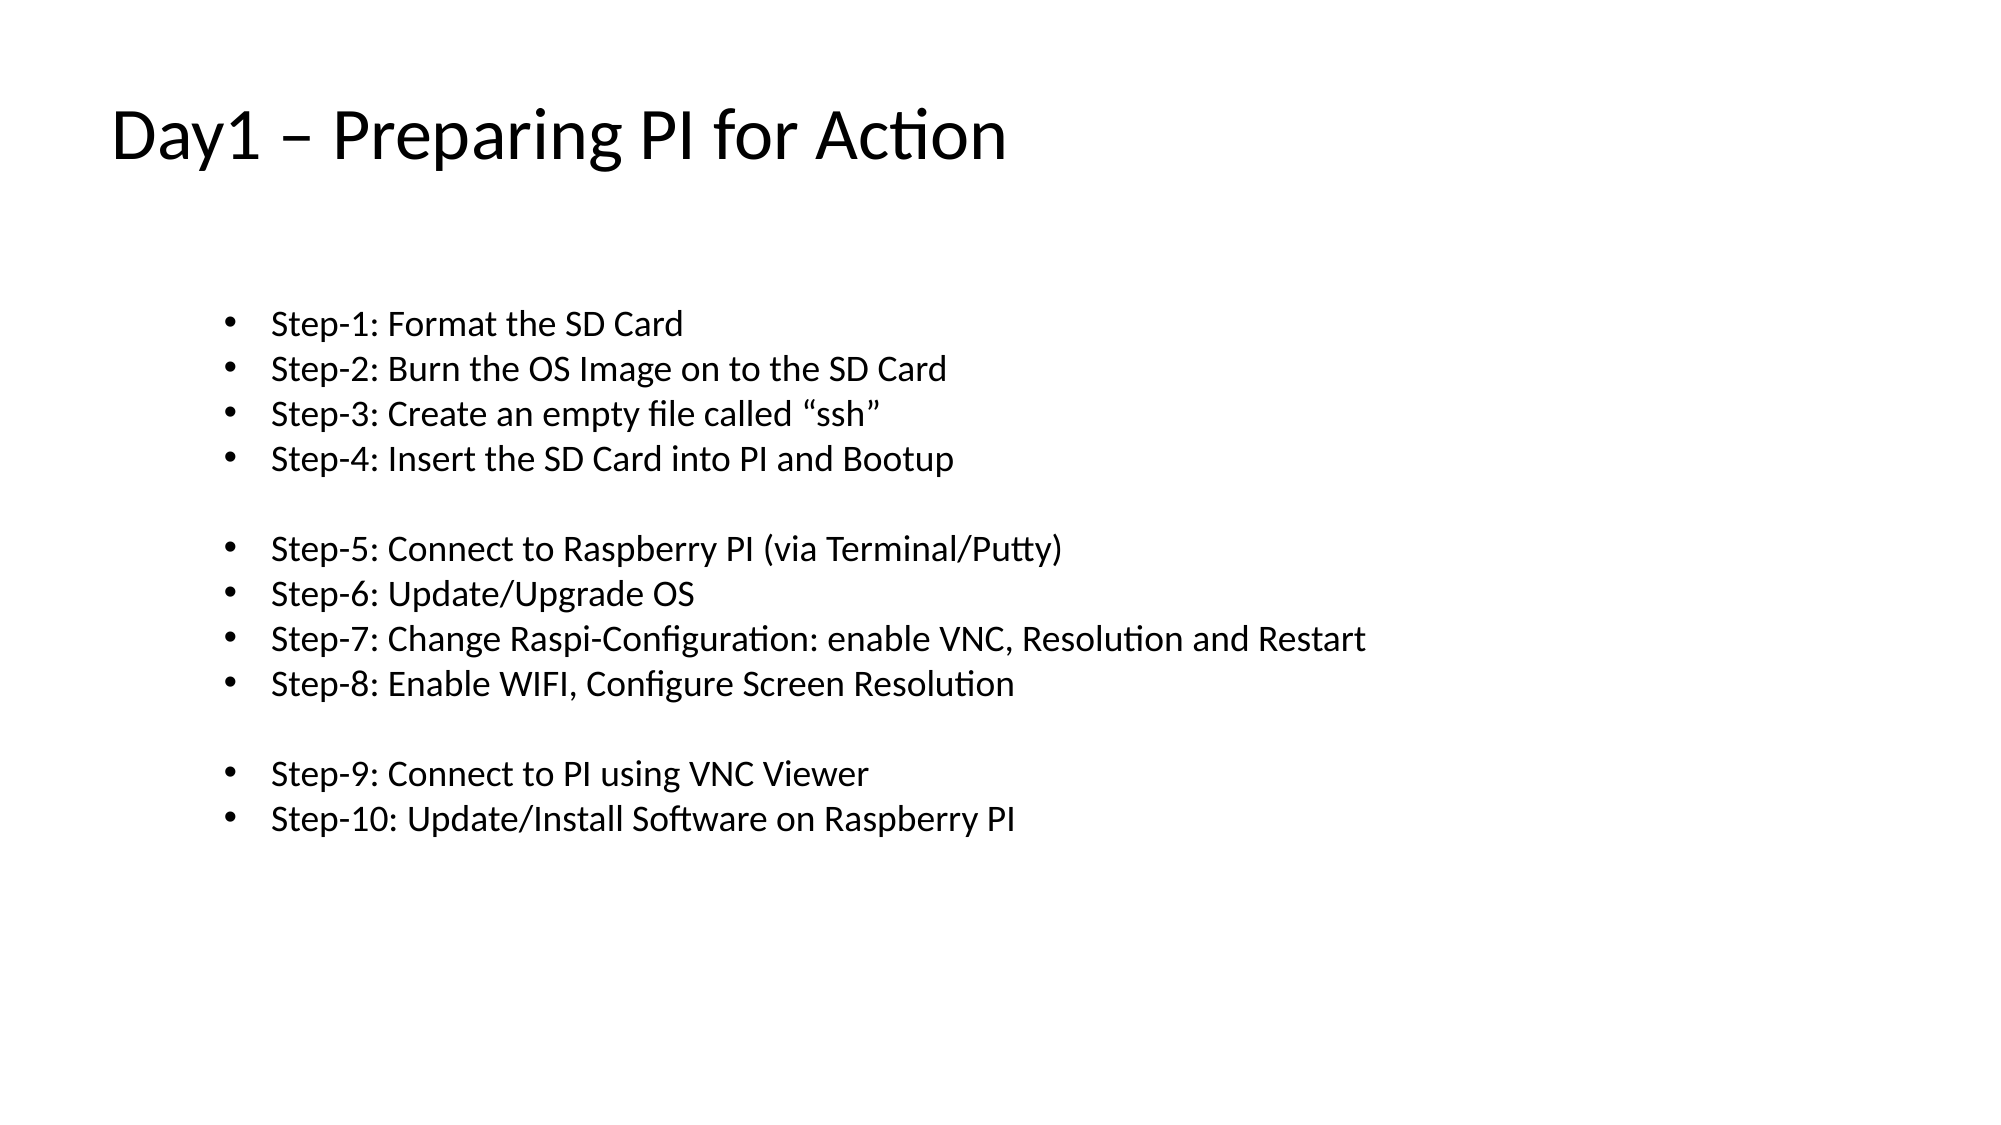

# Day1 – Preparing PI for Action
Step-1: Format the SD Card
Step-2: Burn the OS Image on to the SD Card
Step-3: Create an empty file called “ssh”
Step-4: Insert the SD Card into PI and Bootup

Step-5: Connect to Raspberry PI (via Terminal/Putty)
Step-6: Update/Upgrade OS
Step-7: Change Raspi-Configuration: enable VNC, Resolution and Restart
Step-8: Enable WIFI, Configure Screen Resolution

Step-9: Connect to PI using VNC Viewer
Step-10: Update/Install Software on Raspberry PI